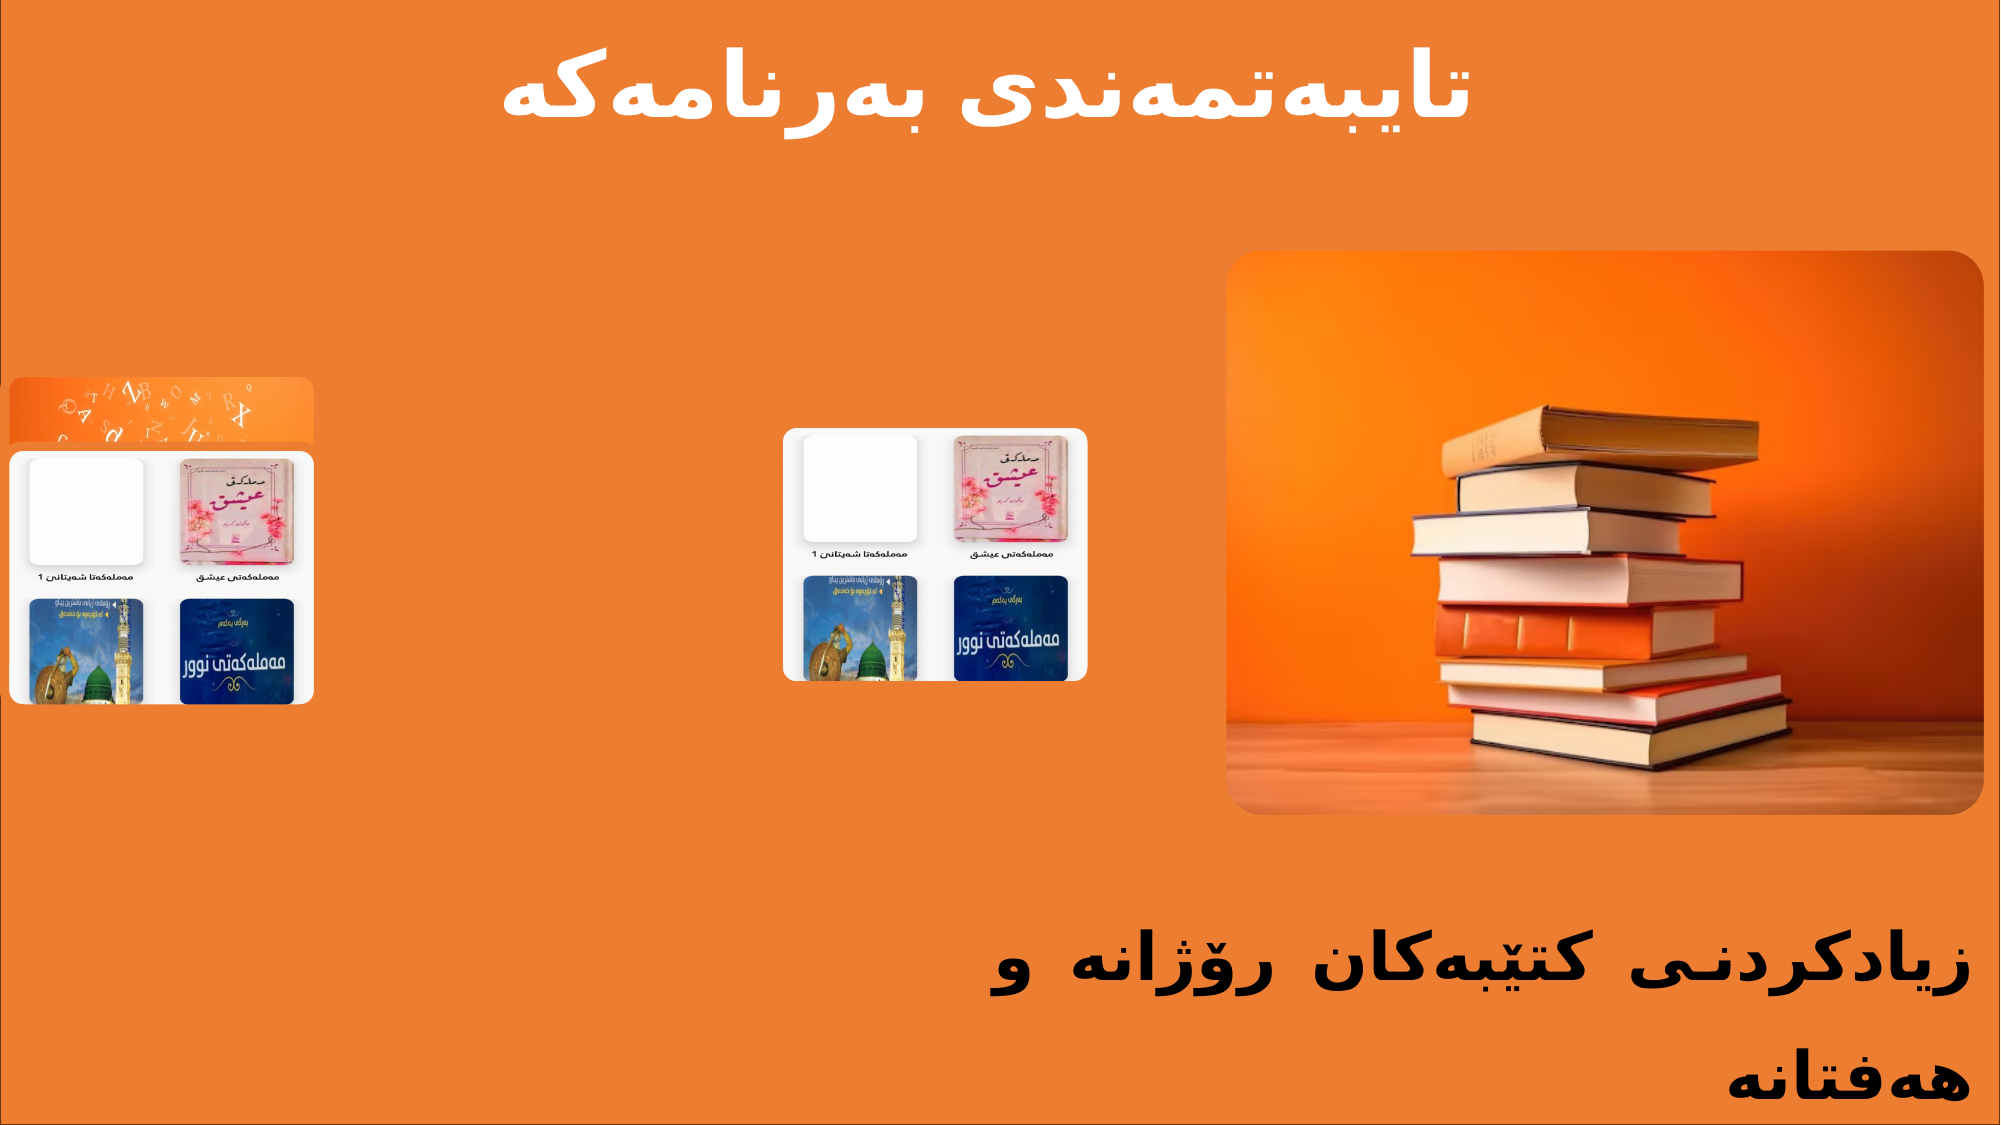

تایبەتمەندی بەرنامەکە

زیادکردنی کتێبەکان رۆژانە و هەفتانە